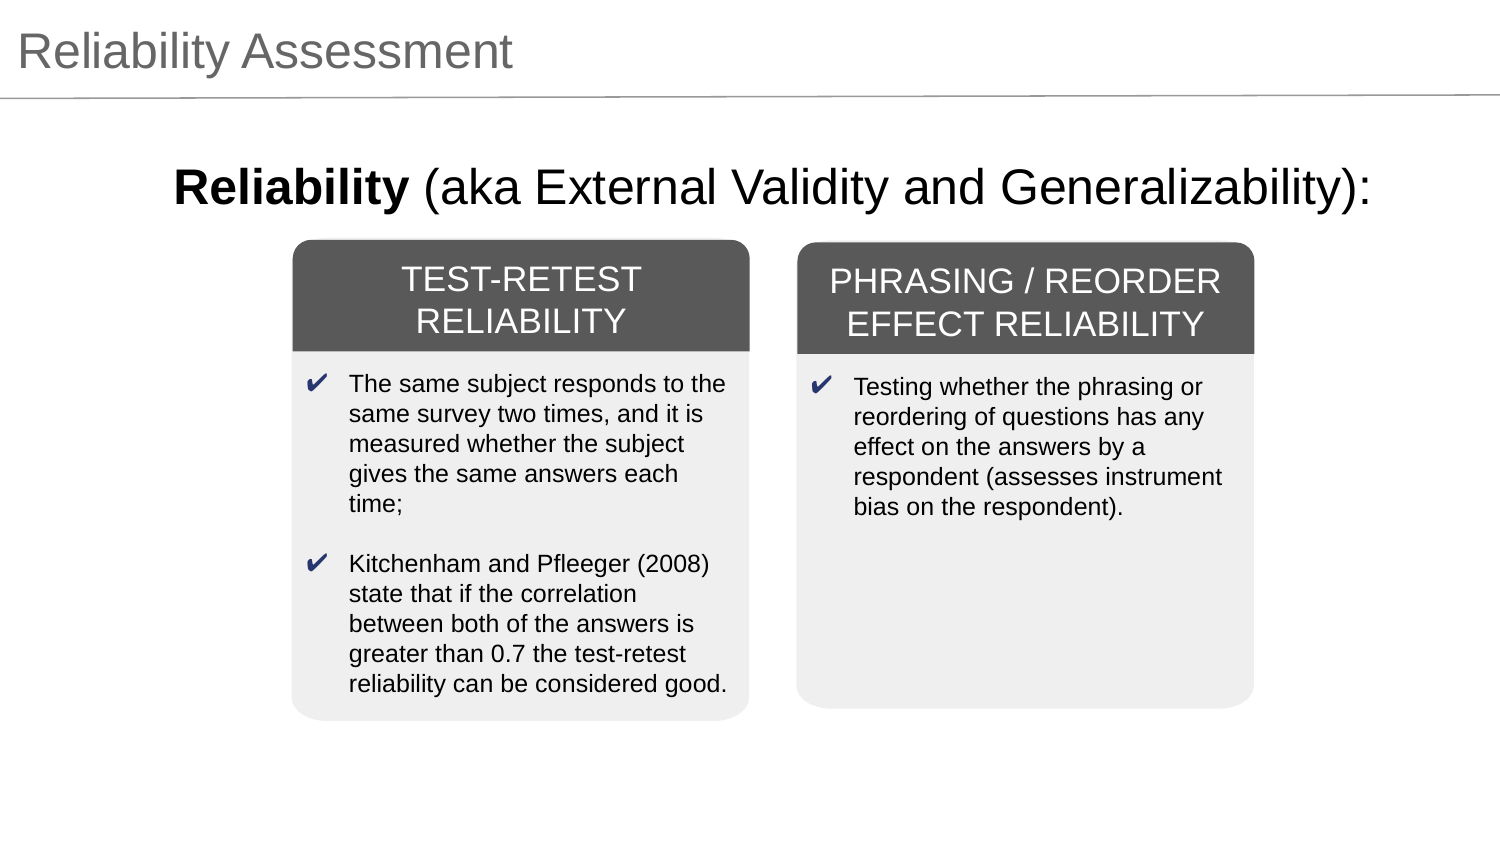

Reliability Assessment
Reliability (aka External Validity and Generalizability):

TEST-RETEST RELIABILITY

PHRASING / REORDER EFFECT RELIABILITY
The same subject responds to the same survey two times, and it is measured whether the subject gives the same answers each time;

Kitchenham and Pfleeger (2008) state that if the correlation between both of the answers is greater than 0.7 the test-retest reliability can be considered good.
Testing whether the phrasing or reordering of questions has any effect on the answers by a respondent (assesses instrument bias on the respondent).